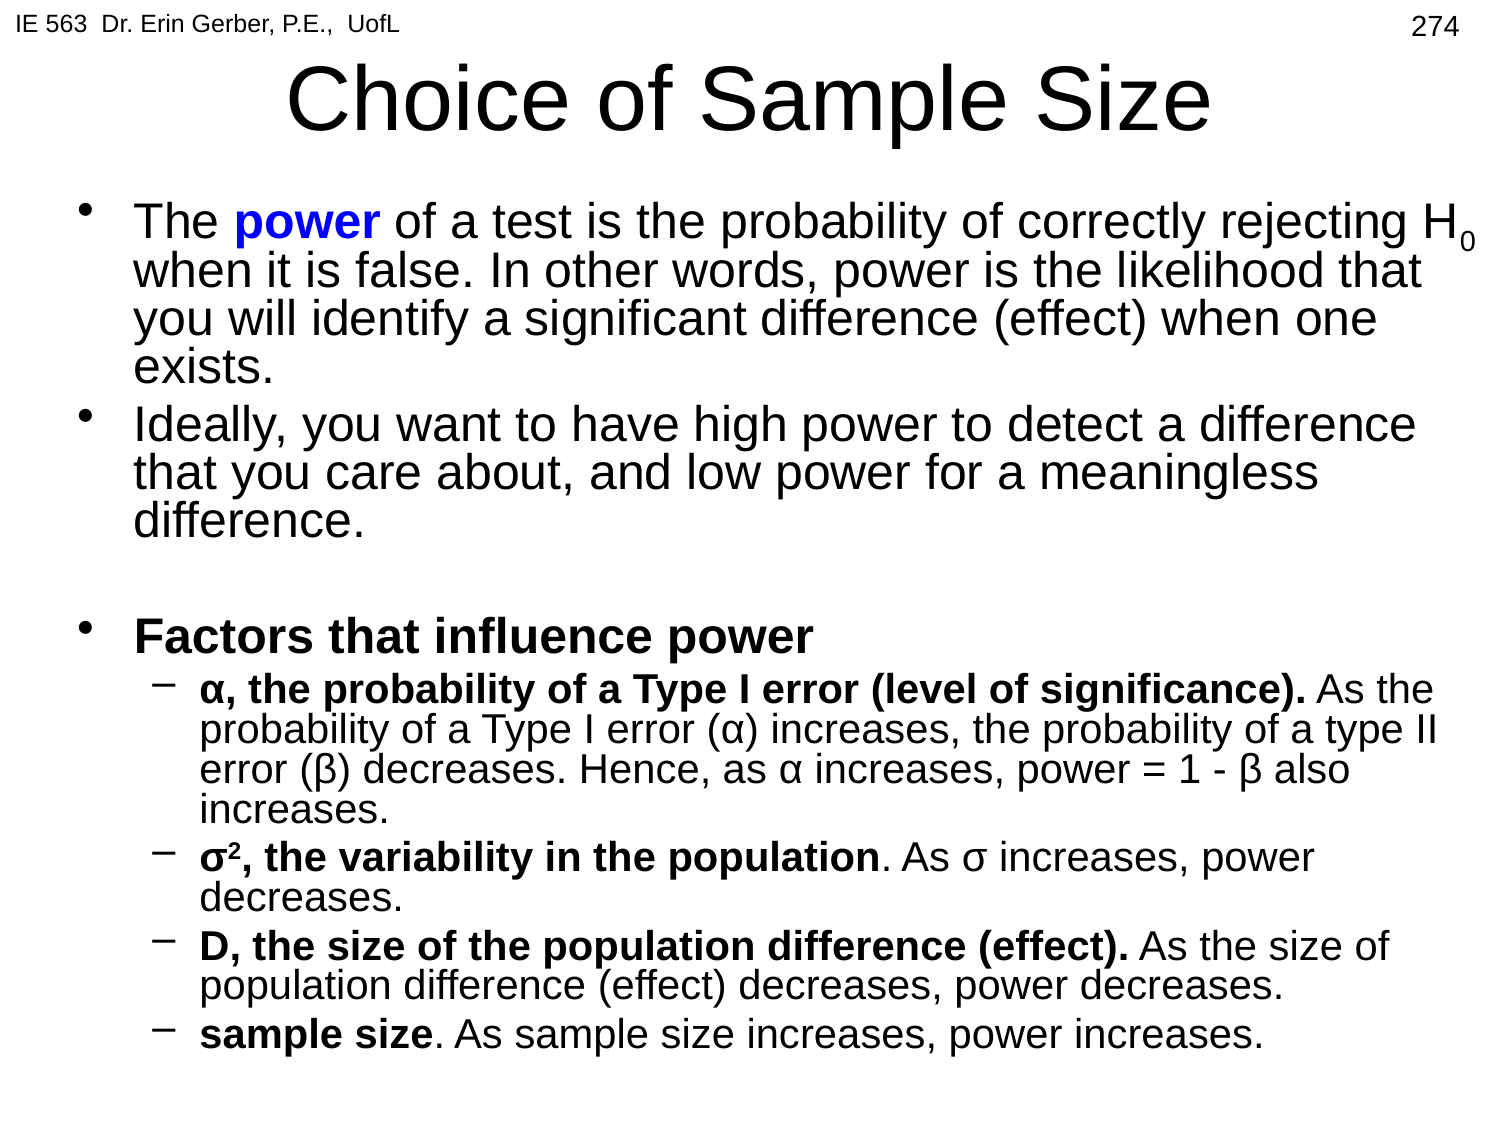

IE 563  Dr. Erin Gerber, P.E.,  UofL
# Choice of Sample Size
274
The power of a test is the probability of correctly rejecting H0 when it is false. In other words, power is the likelihood that you will identify a significant difference (effect) when one exists.
Ideally, you want to have high power to detect a difference that you care about, and low power for a meaningless difference.

Factors that influence power
α, the probability of a Type I error (level of significance). As the probability of a Type I error (α) increases, the probability of a type II error (β) decreases. Hence, as α increases, power = 1 - β also increases.
σ2, the variability in the population. As σ increases, power decreases.
D, the size of the population difference (effect). As the size of population difference (effect) decreases, power decreases.
sample size. As sample size increases, power increases.